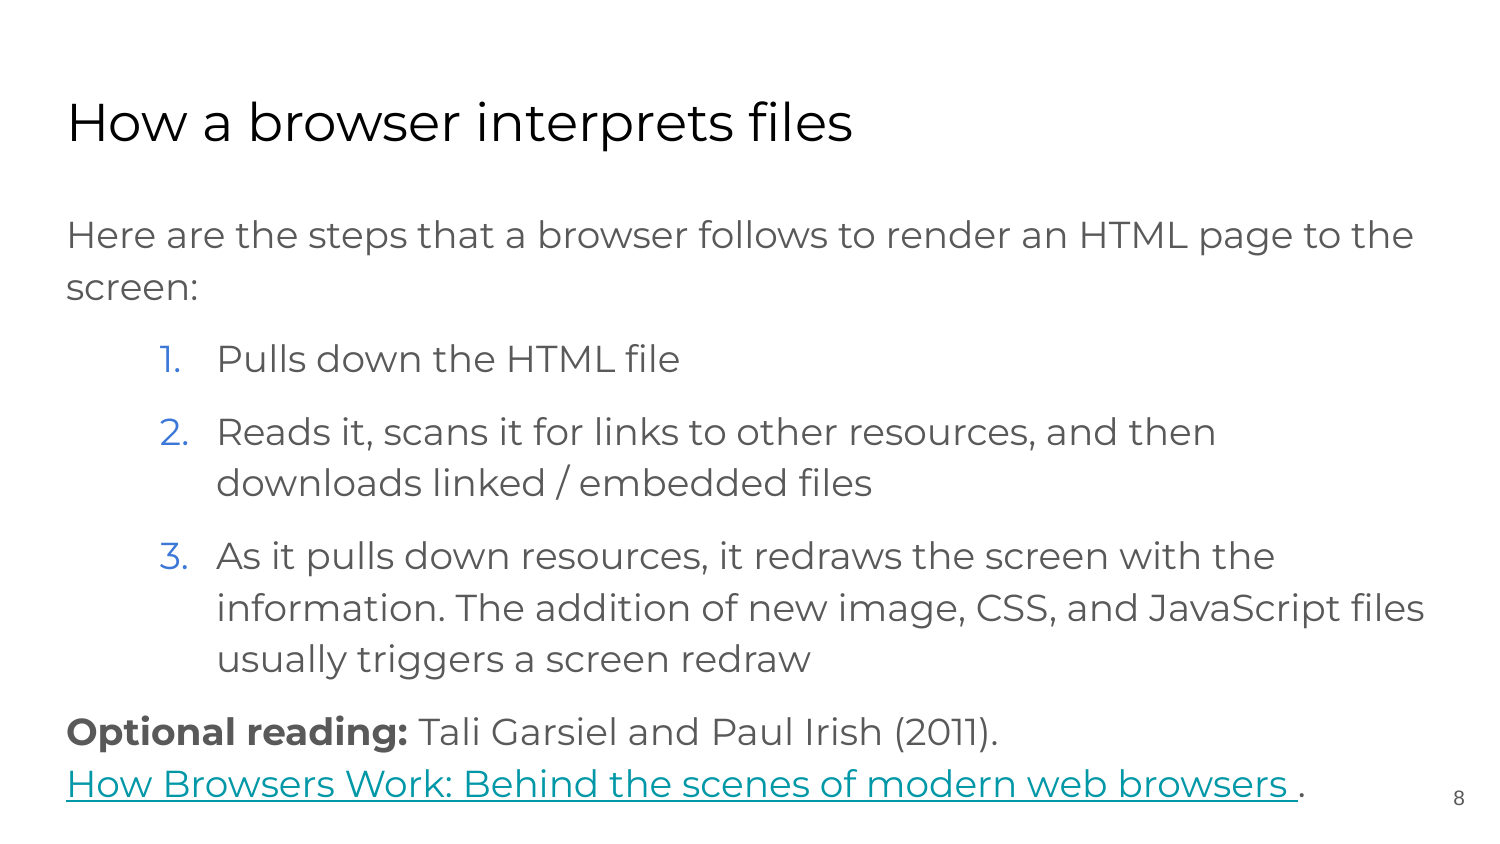

# How a browser interprets files
Here are the steps that a browser follows to render an HTML page to the screen:
Pulls down the HTML file
Reads it, scans it for links to other resources, and then downloads linked / embedded files
As it pulls down resources, it redraws the screen with the information. The addition of new image, CSS, and JavaScript files usually triggers a screen redraw
Optional reading: Tali Garsiel and Paul Irish (2011). How Browsers Work: Behind the scenes of modern web browsers .
8